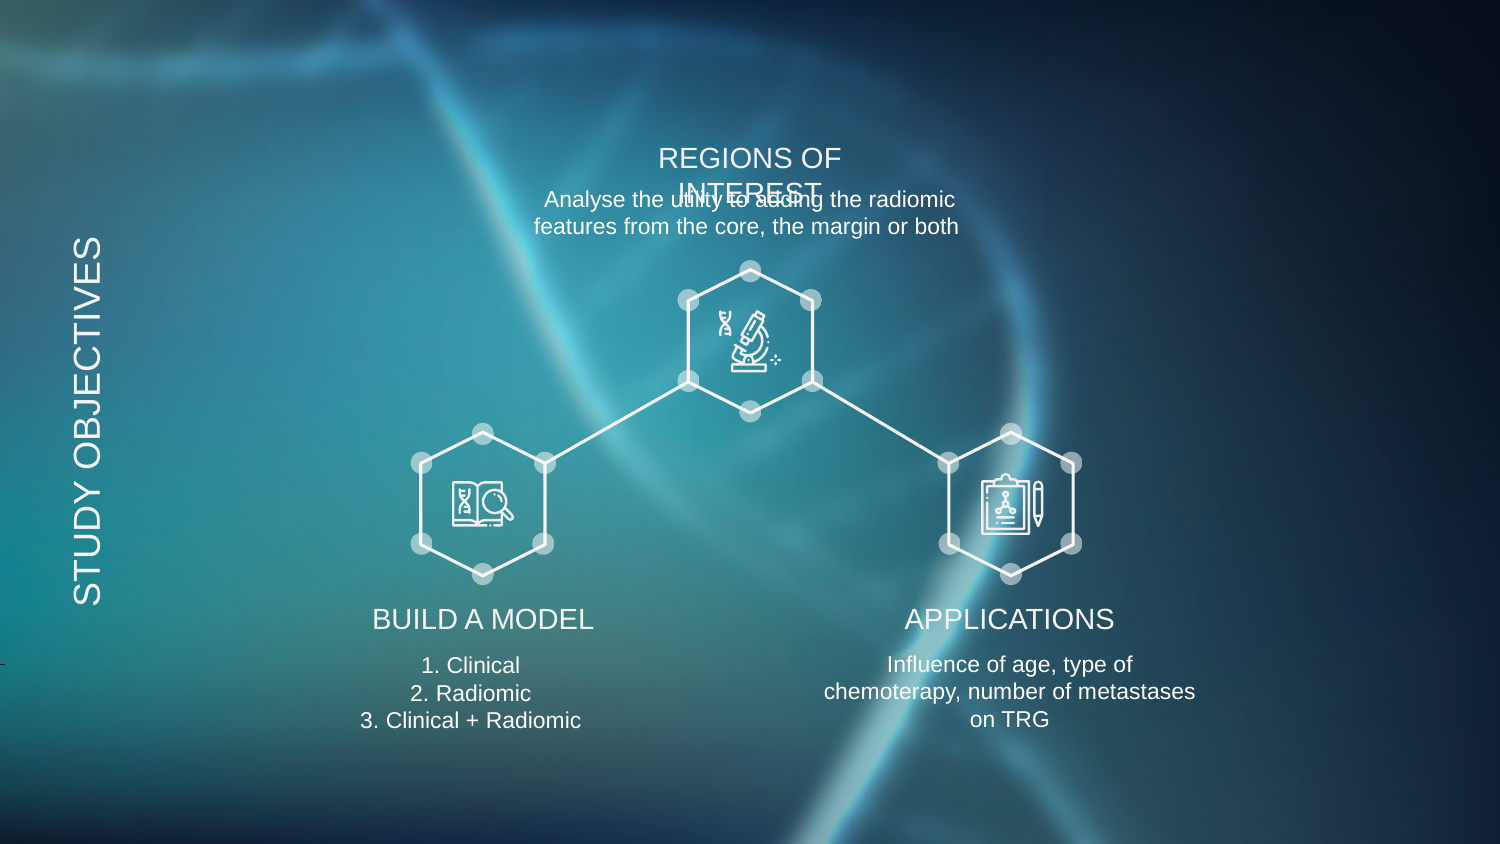

REGIONS OF INTEREST
Analyse the utility to adding the radiomic features from the core, the margin or both

# STUDY OBJECTIVES

BUILD A MODEL
APPLICATIONS
Influence of age, type of chemoterapy, number of metastases on TRG
1. Clinical
2. Radiomic
3. Clinical + Radiomic